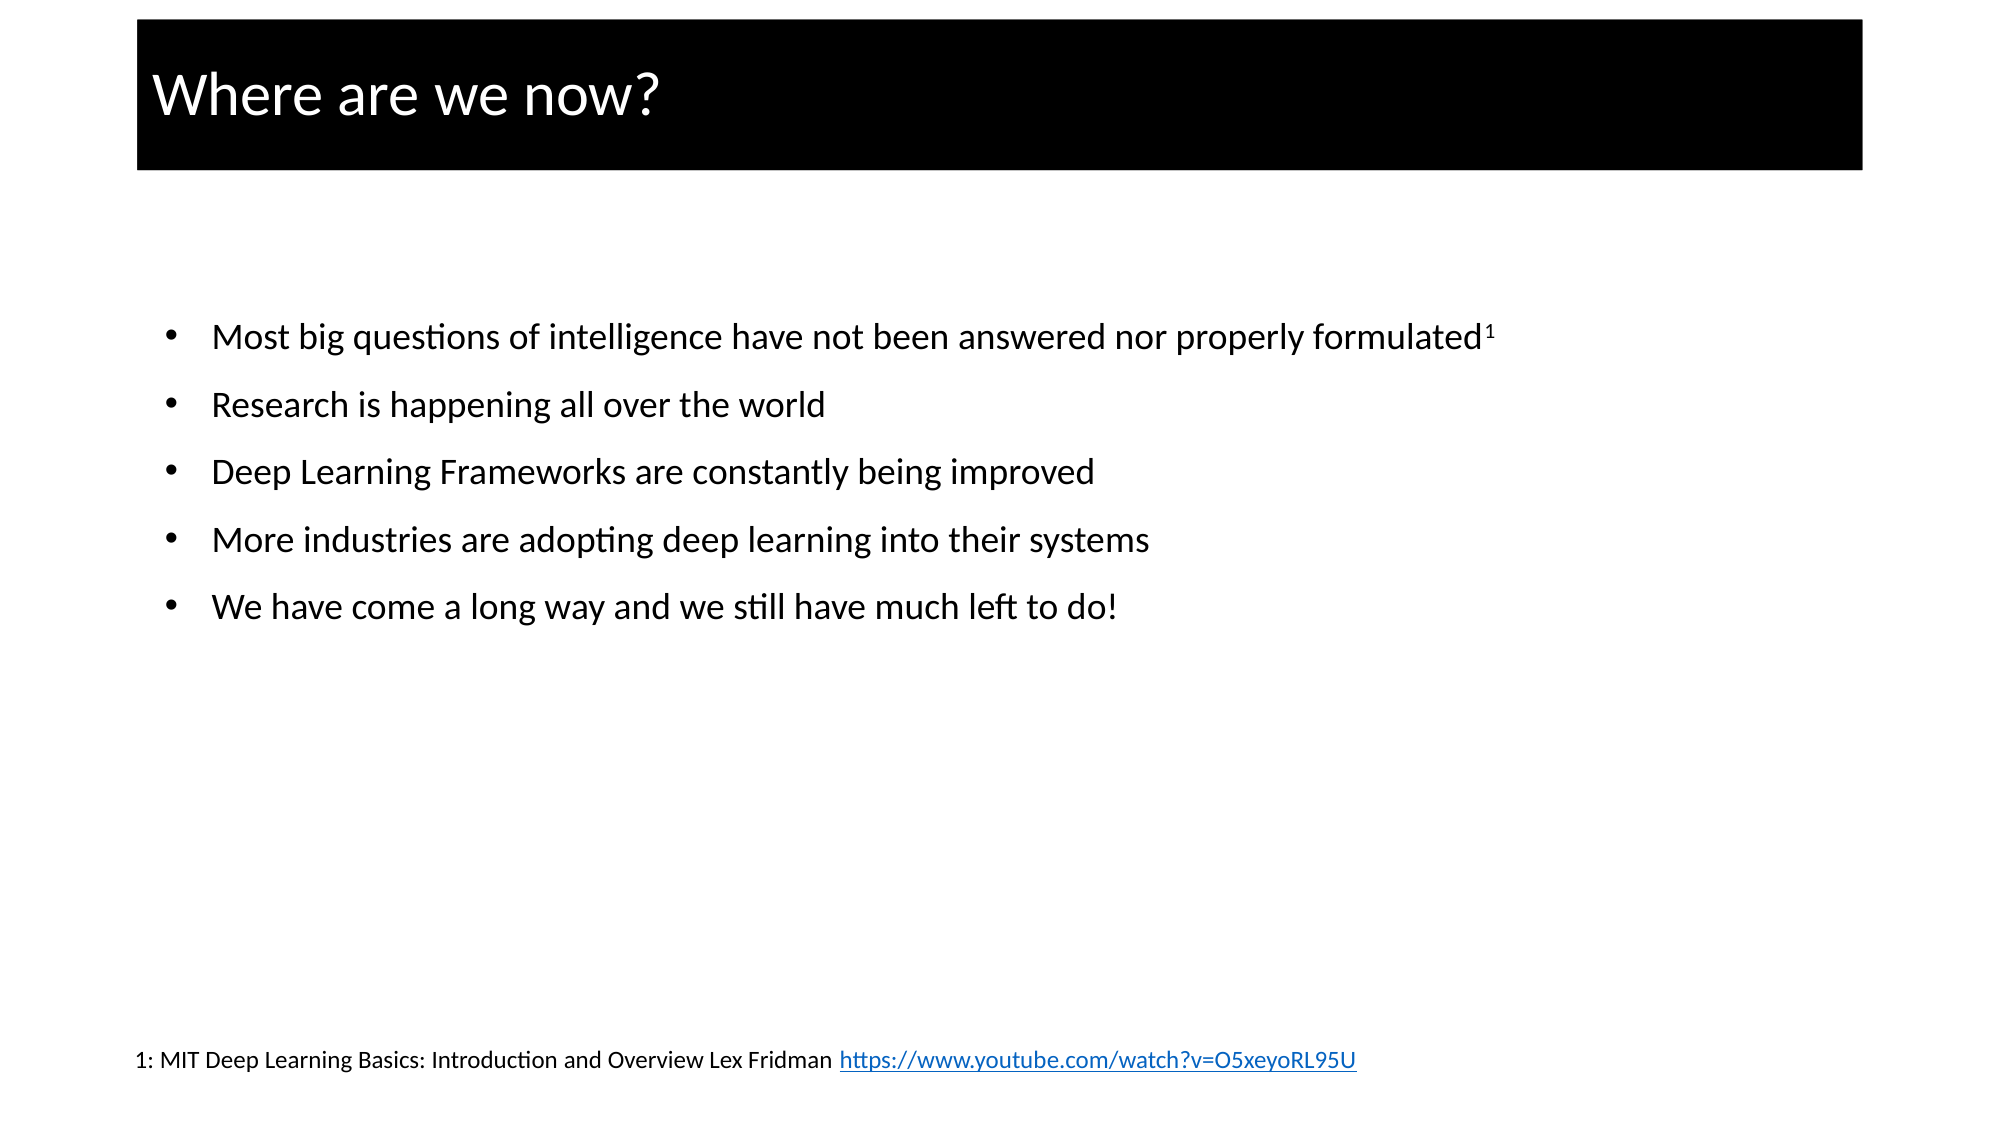

# Multi-class Classification
Where are we now?

Most big questions of intelligence have not been answered nor properly formulated1
Research is happening all over the world
Deep Learning Frameworks are constantly being improved
More industries are adopting deep learning into their systems
We have come a long way and we still have much left to do!

1: MIT Deep Learning Basics: Introduction and Overview Lex Fridman https://www.youtube.com/watch?v=O5xeyoRL95U